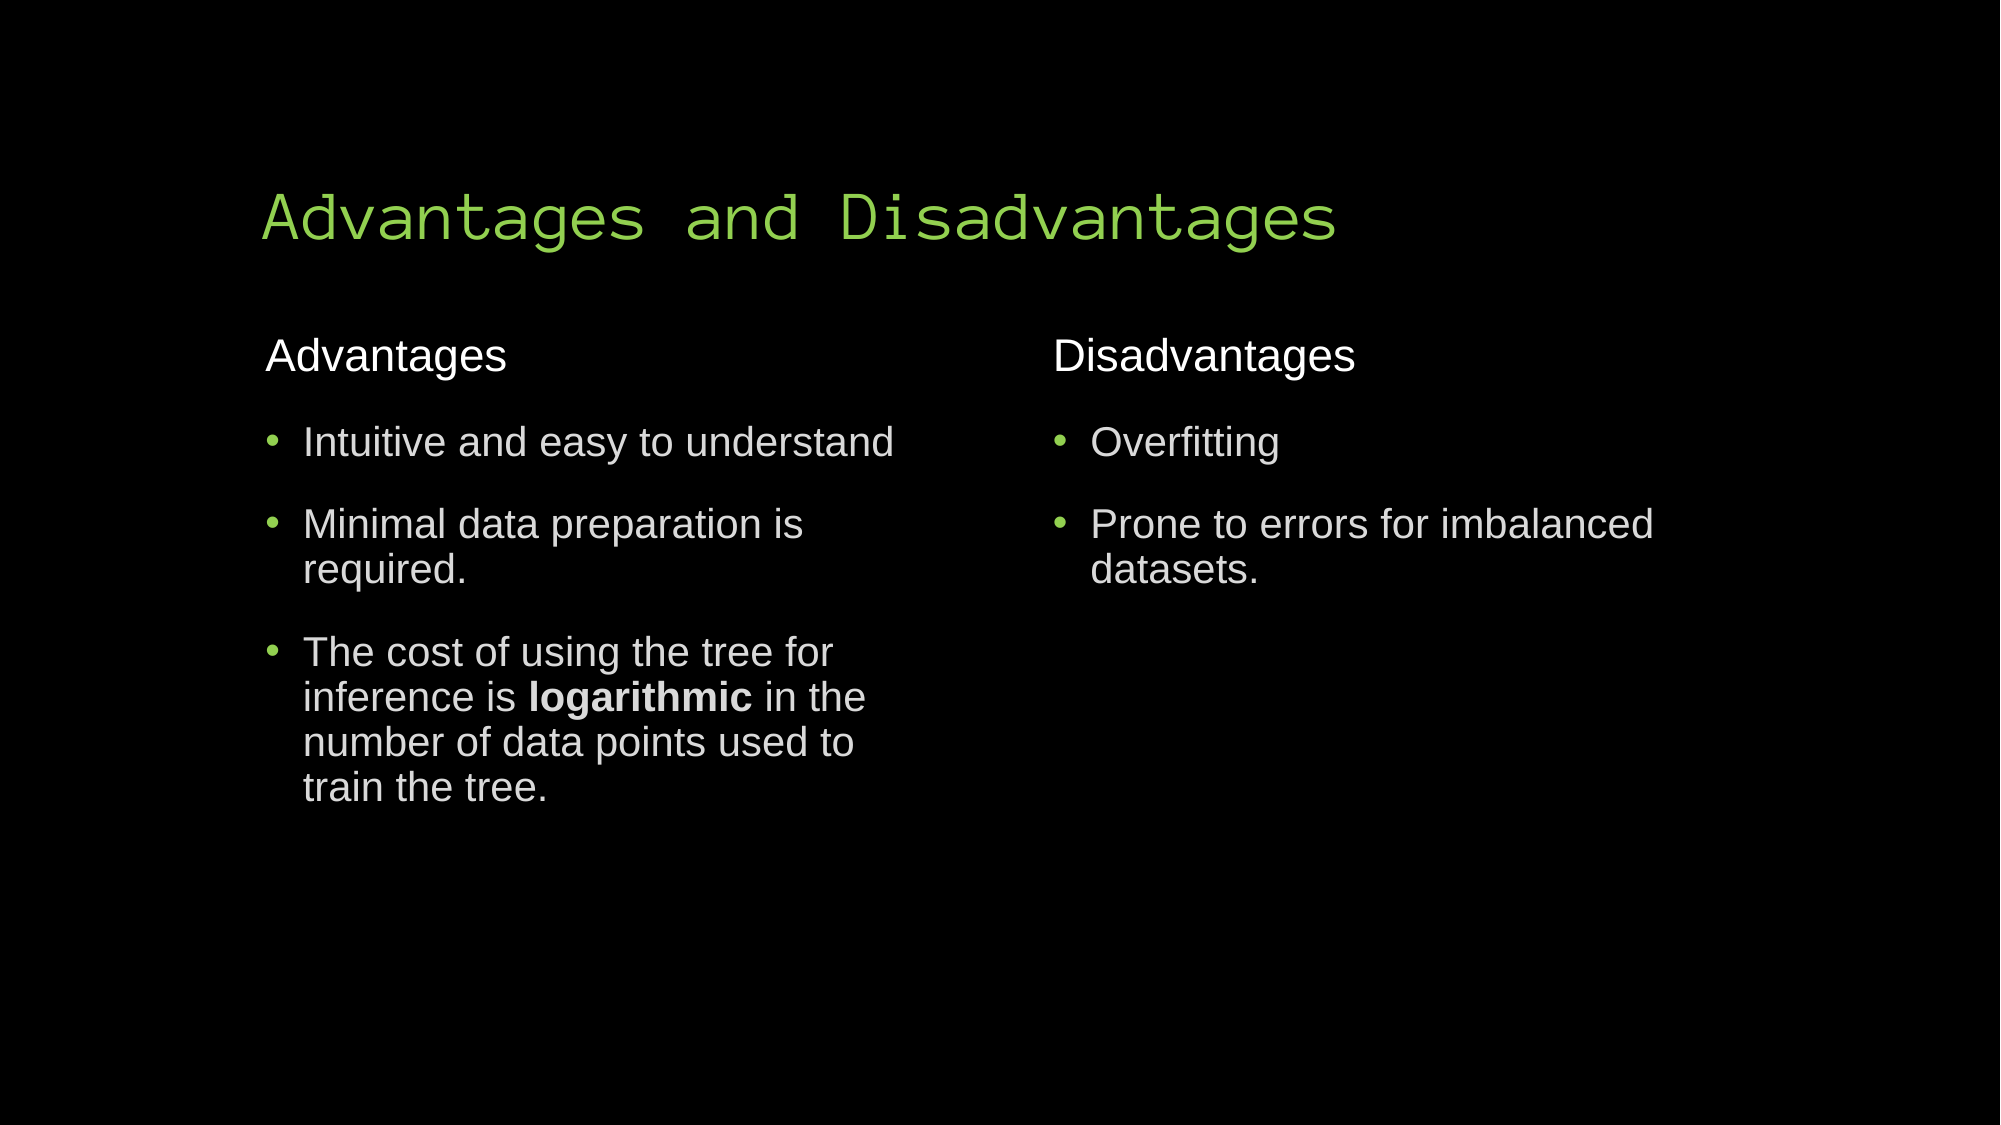

# Advantages and Disadvantages
Advantages
Disadvantages
Intuitive and easy to understand
Minimal data preparation is required.
The cost of using the tree for inference is logarithmic in the number of data points used to train the tree.
Overfitting
Prone to errors for imbalanced datasets.